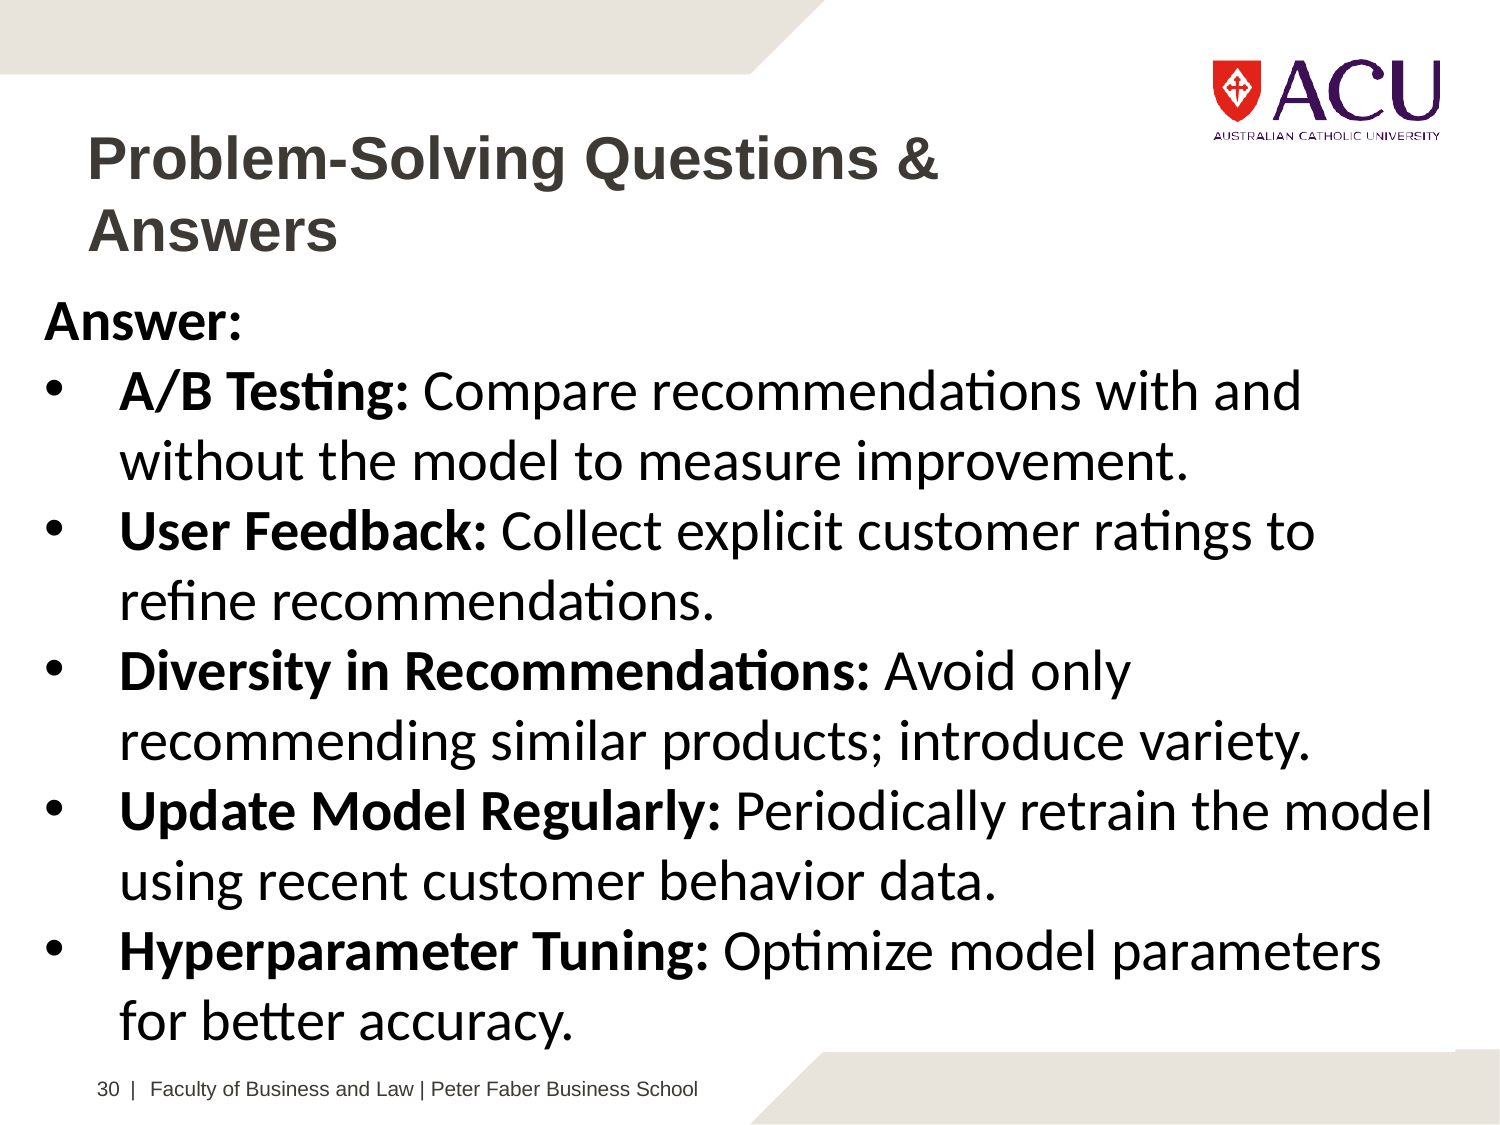

# Problem-Solving Questions & Answers
Answer:
A/B Testing: Compare recommendations with and without the model to measure improvement.
User Feedback: Collect explicit customer ratings to refine recommendations.
Diversity in Recommendations: Avoid only recommending similar products; introduce variety.
Update Model Regularly: Periodically retrain the model using recent customer behavior data.
Hyperparameter Tuning: Optimize model parameters for better accuracy.
30 | Faculty of Business and Law | Peter Faber Business School